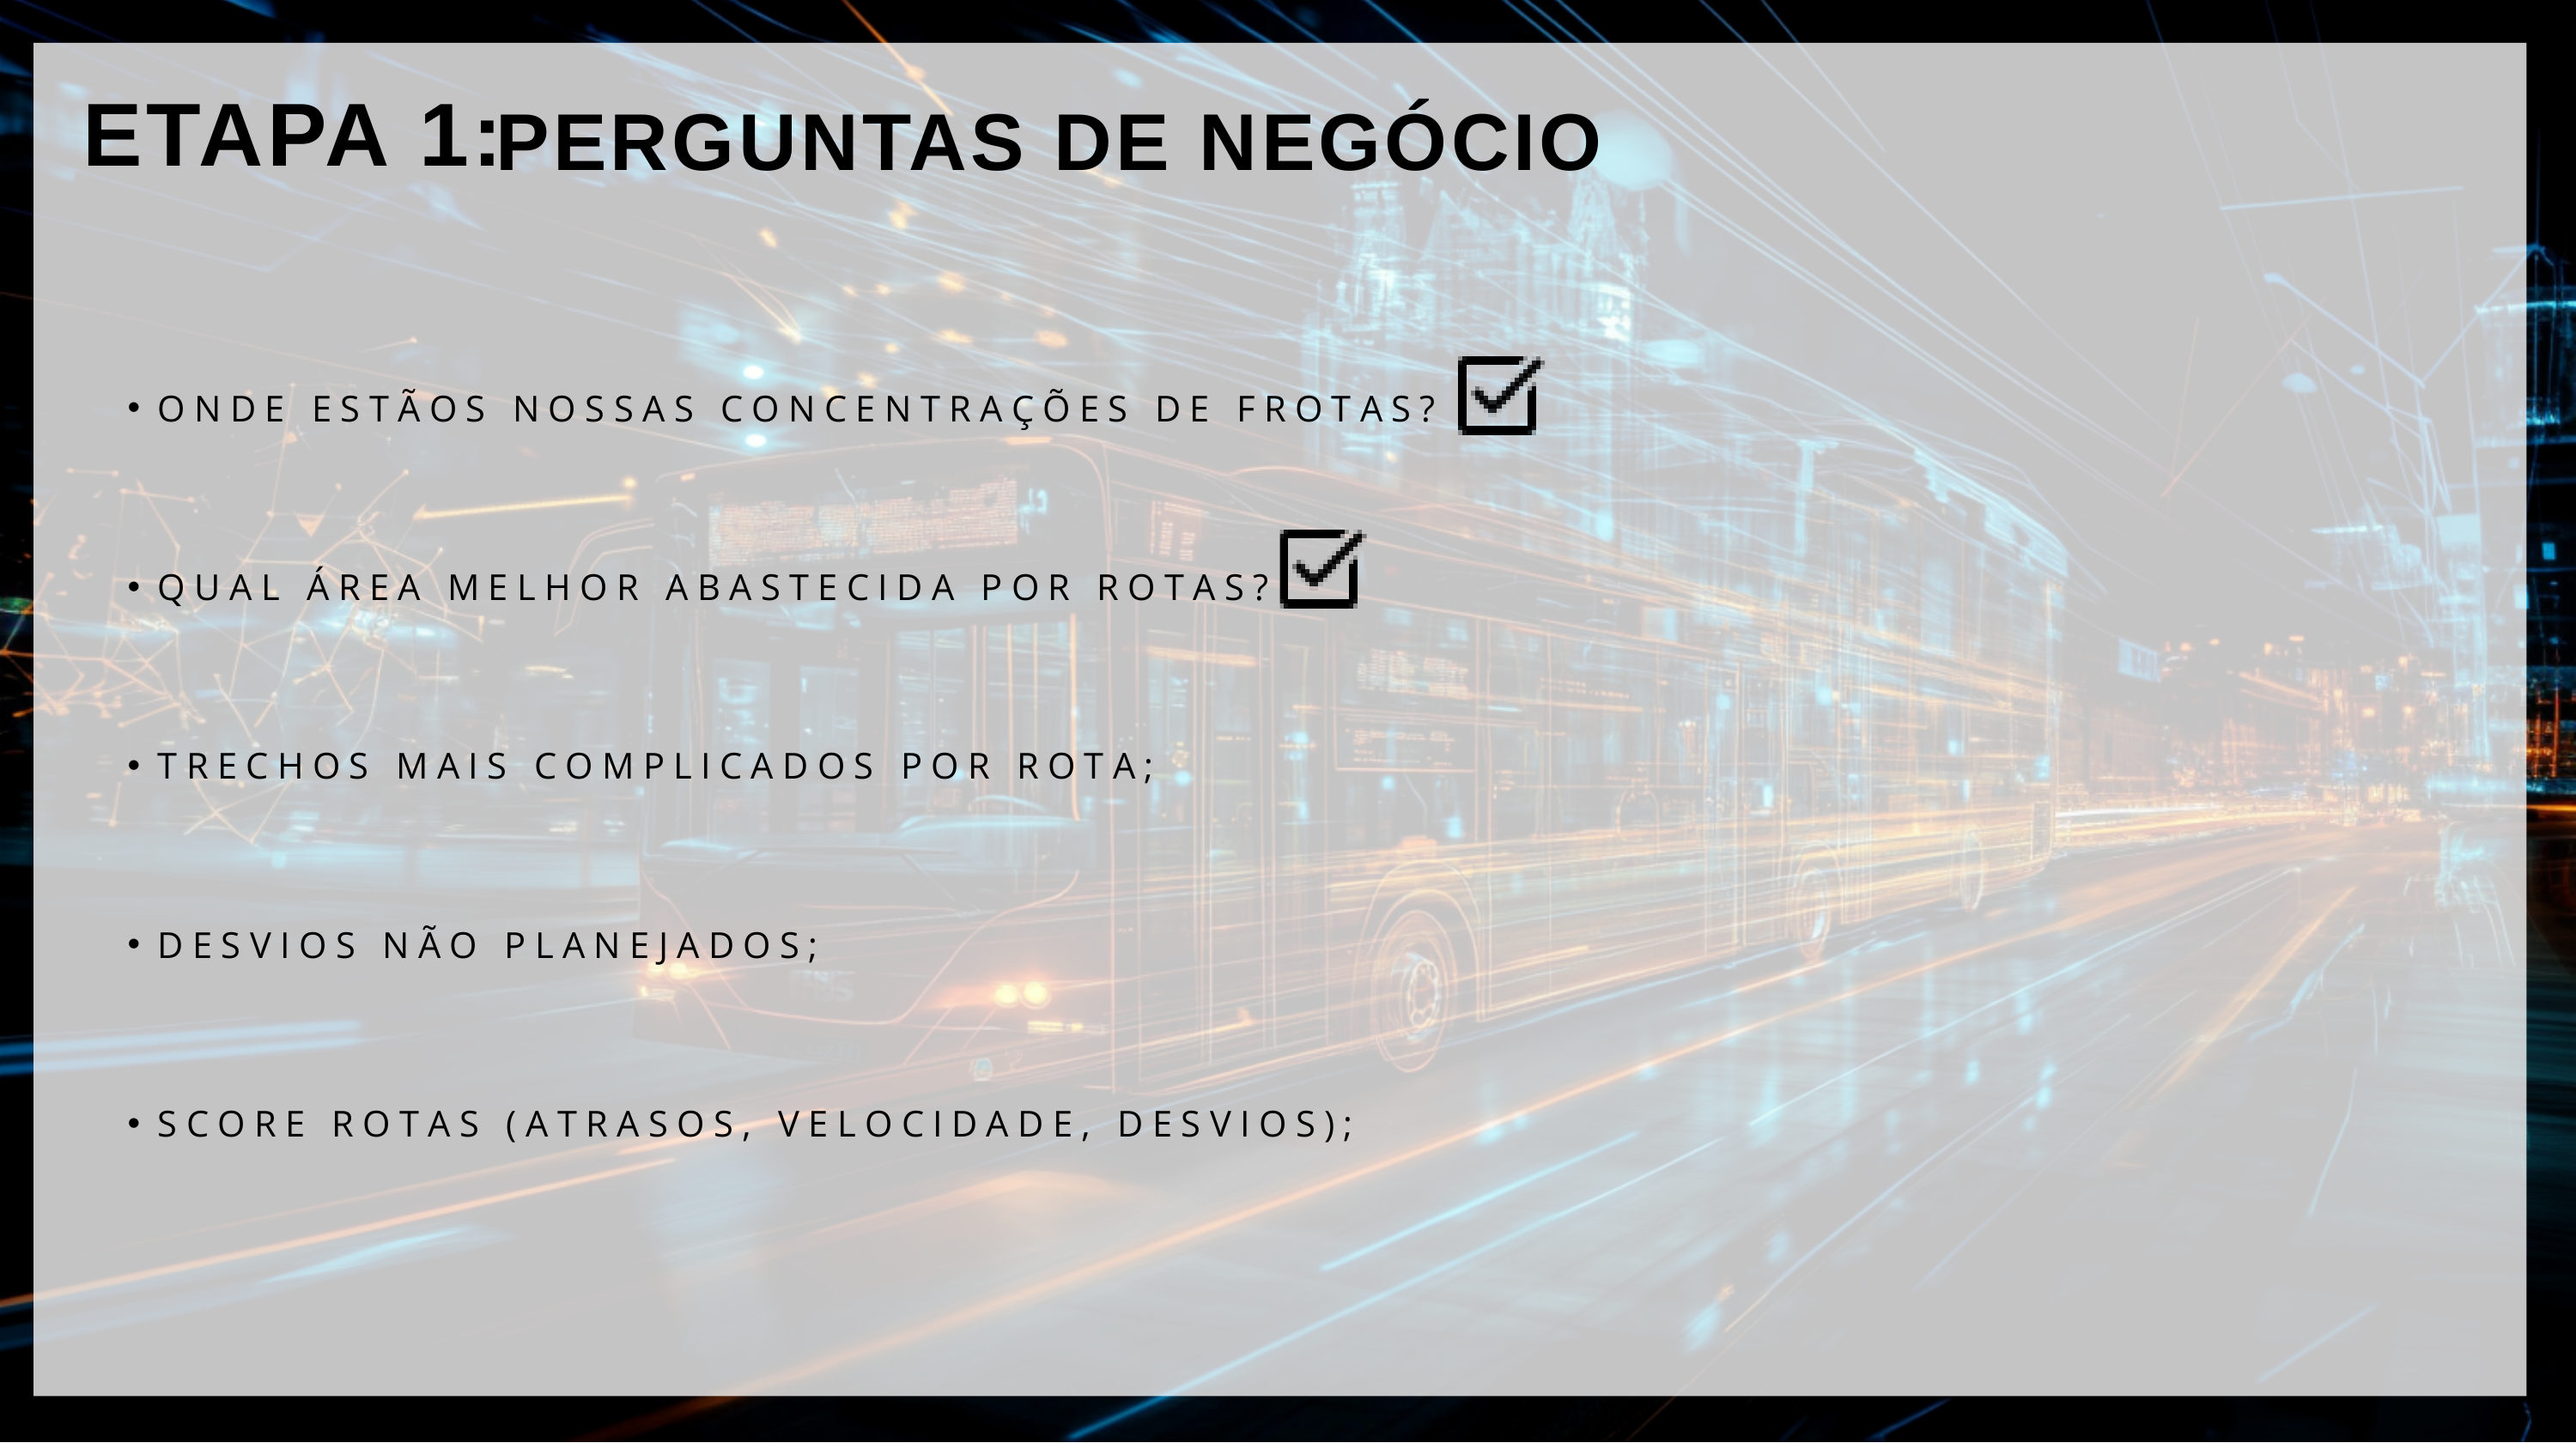

ETAPA 1:
PERGUNTAS DE NEGÓCIO
ONDE ESTÃOS NOSSAS CONCENTRAÇÕES DE FROTAS?

QUAL ÁREA MELHOR ABASTECIDA POR ROTAS?

TRECHOS MAIS COMPLICADOS POR ROTA;

DESVIOS NÃO PLANEJADOS;

SCORE ROTAS (ATRASOS, VELOCIDADE, DESVIOS);